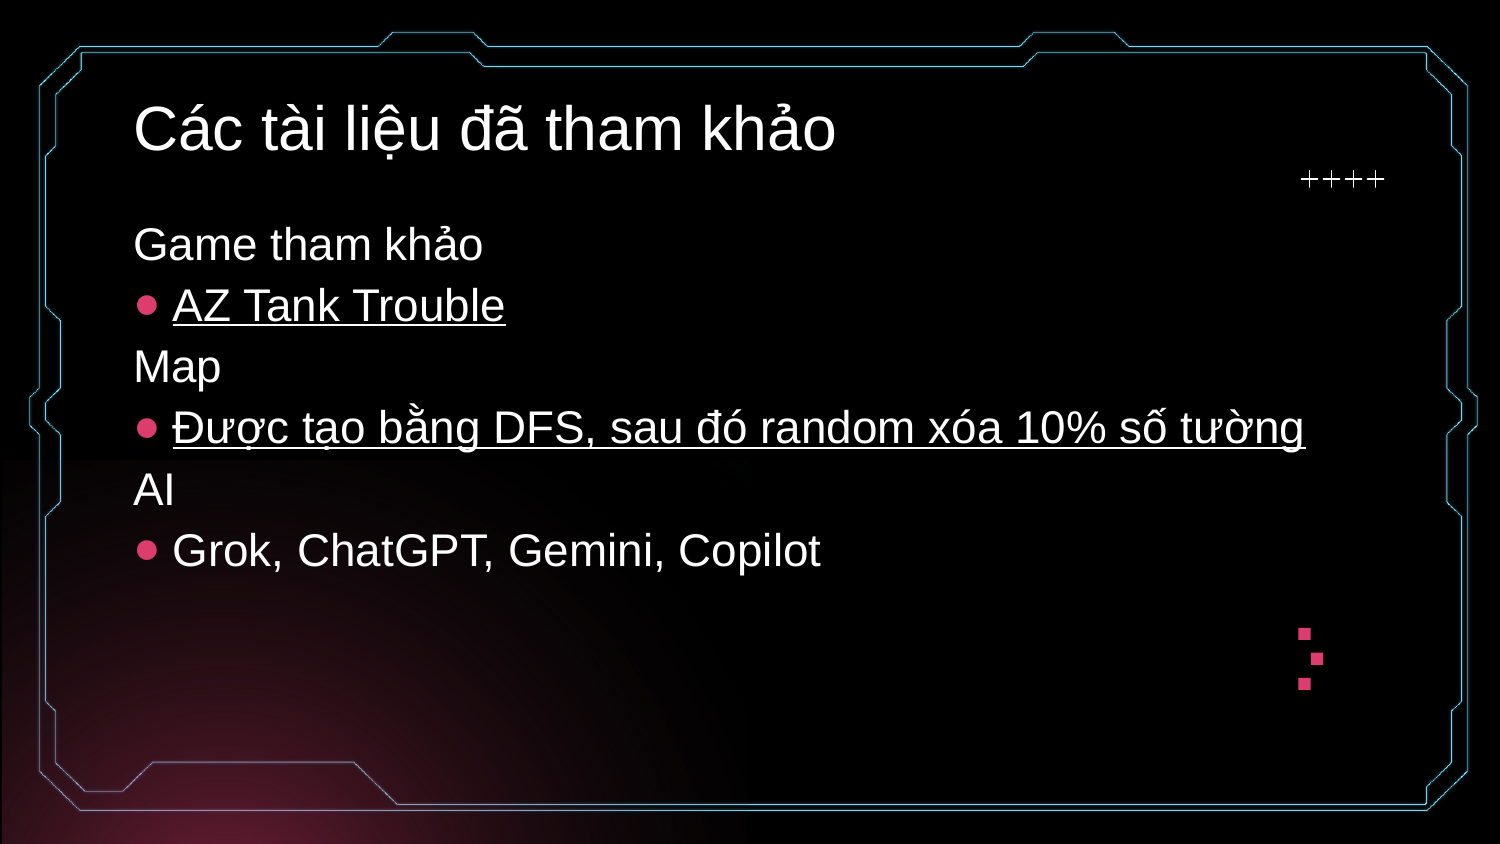

# Các tài liệu đã tham khảo

Game tham khảo
AZ Tank Trouble
Map
Được tạo bằng DFS, sau đó random xóa 10% số tường
AI
Grok, ChatGPT, Gemini, Copilot